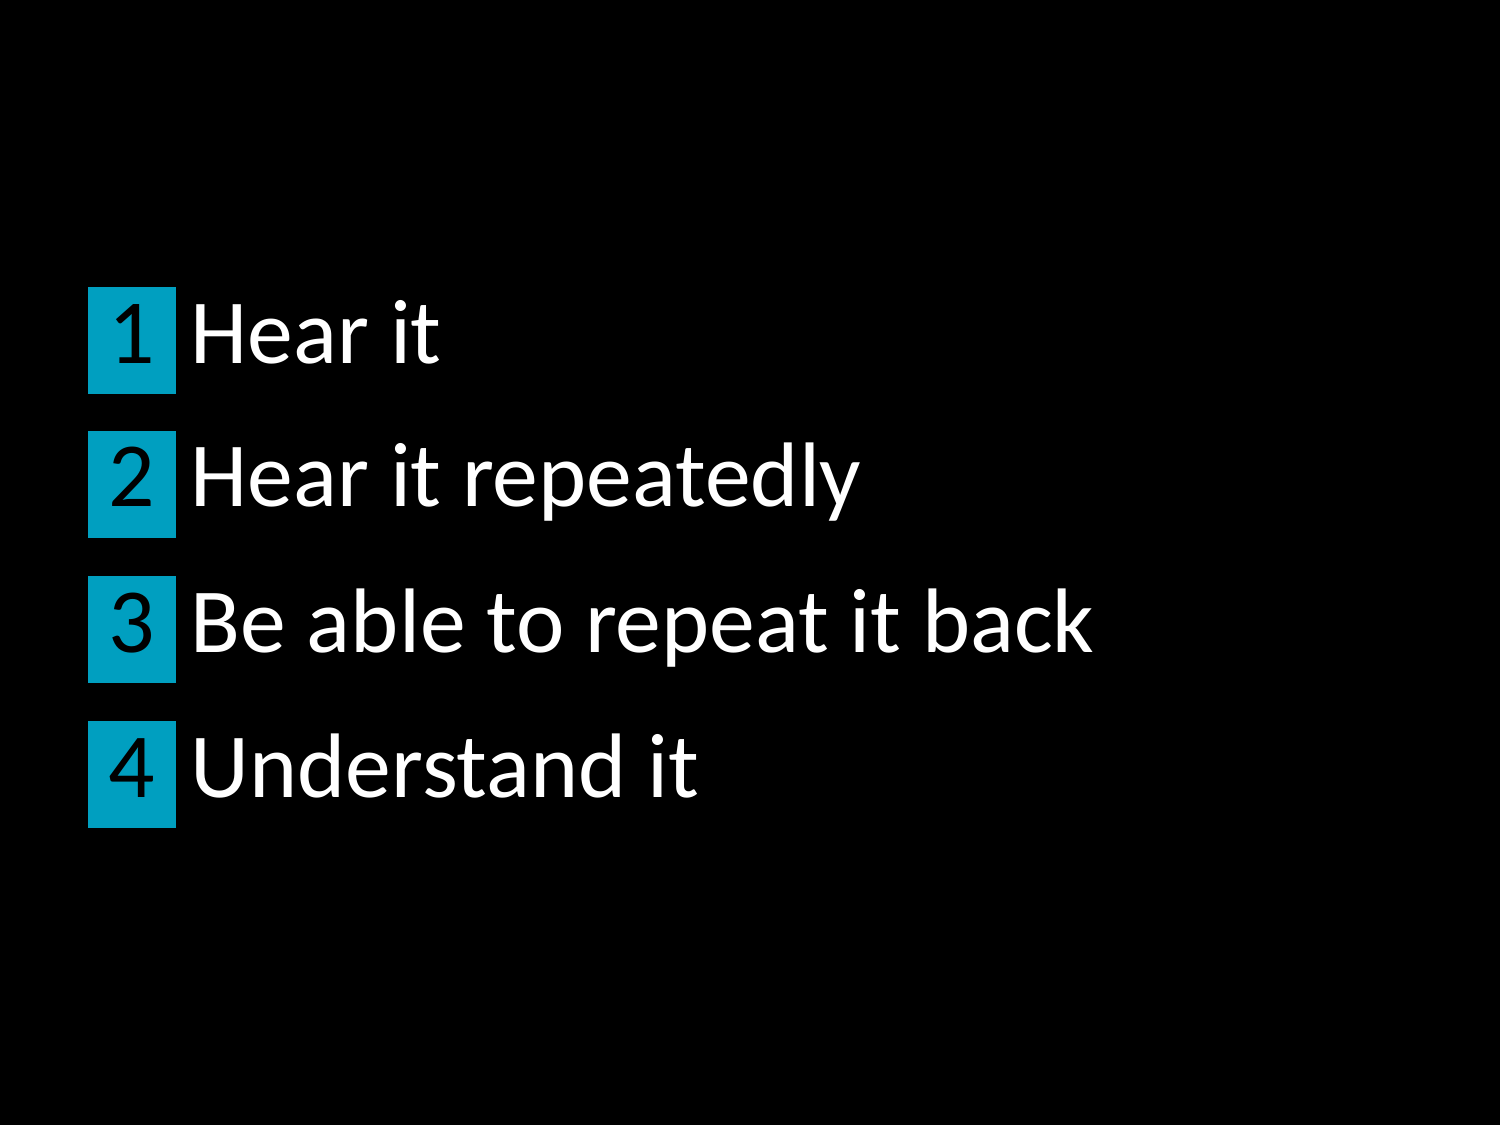

| 1 | Hear it |
| --- | --- |
| 2 | Hear it repeatedly |
| --- | --- |
| 3 | Be able to repeat it back |
| --- | --- |
| 4 | Understand it |
| --- | --- |